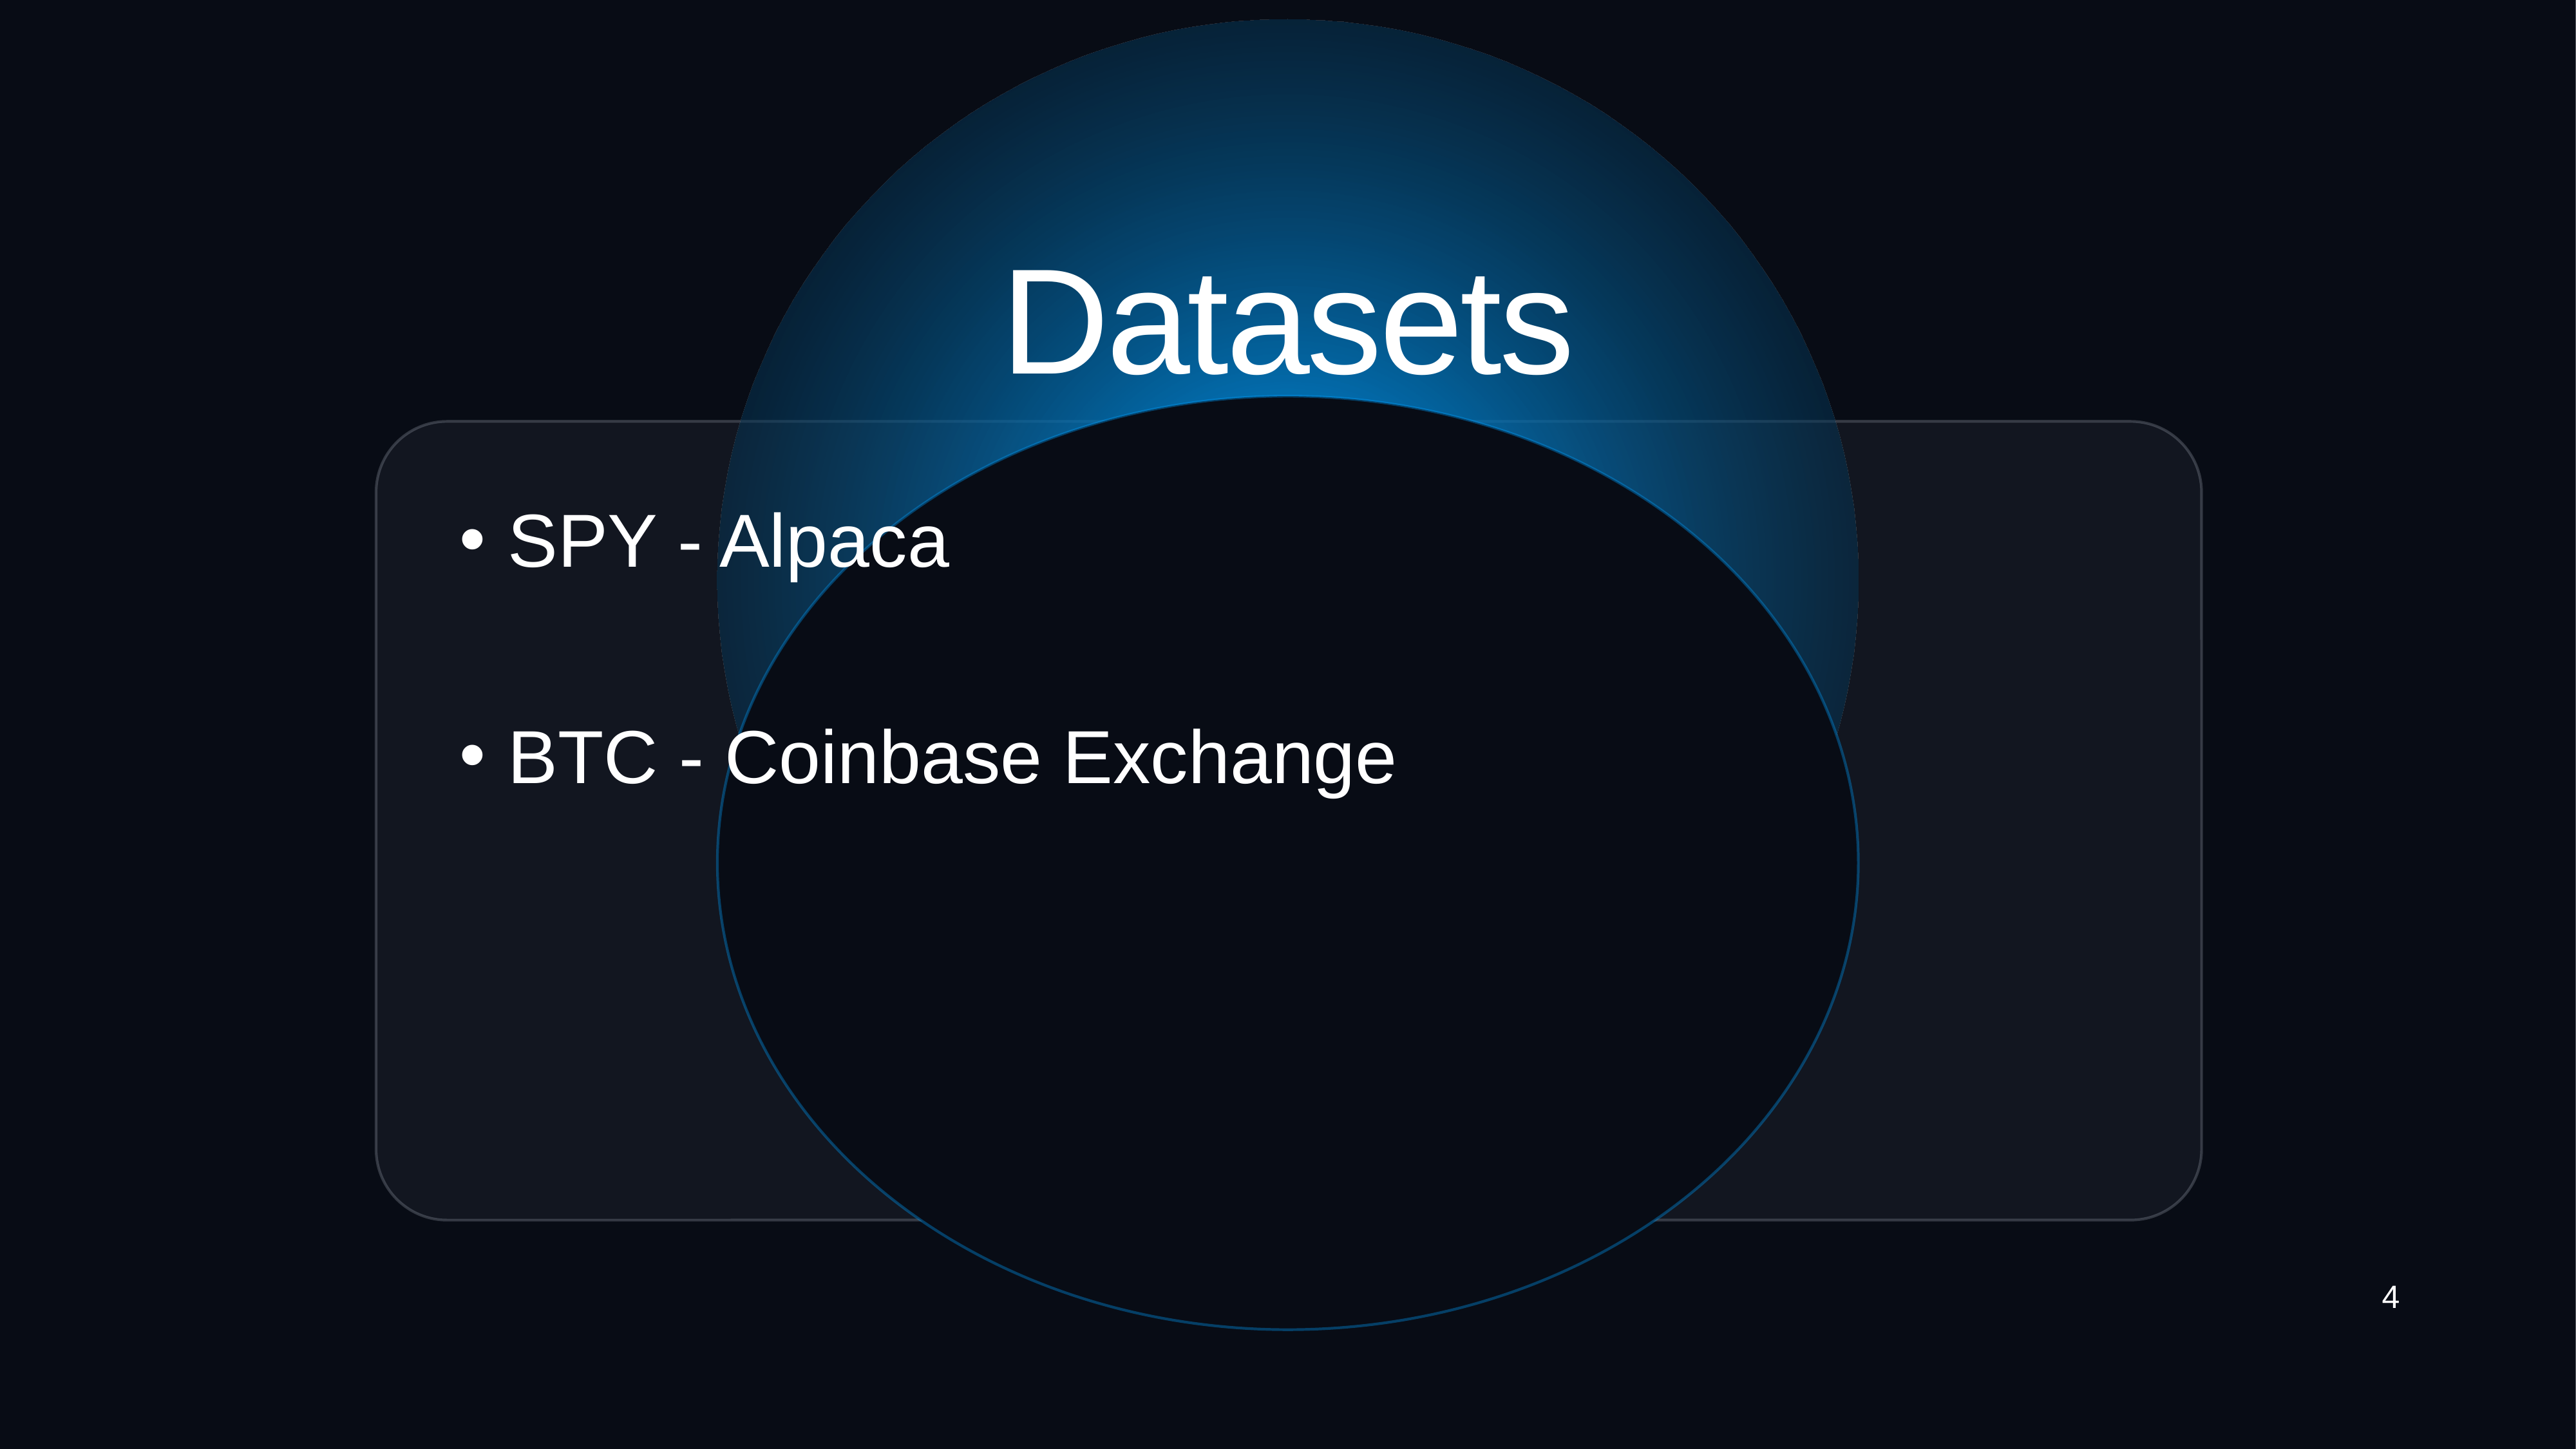

Datasets

SPY - Alpaca

BTC - Coinbase Exchange

4